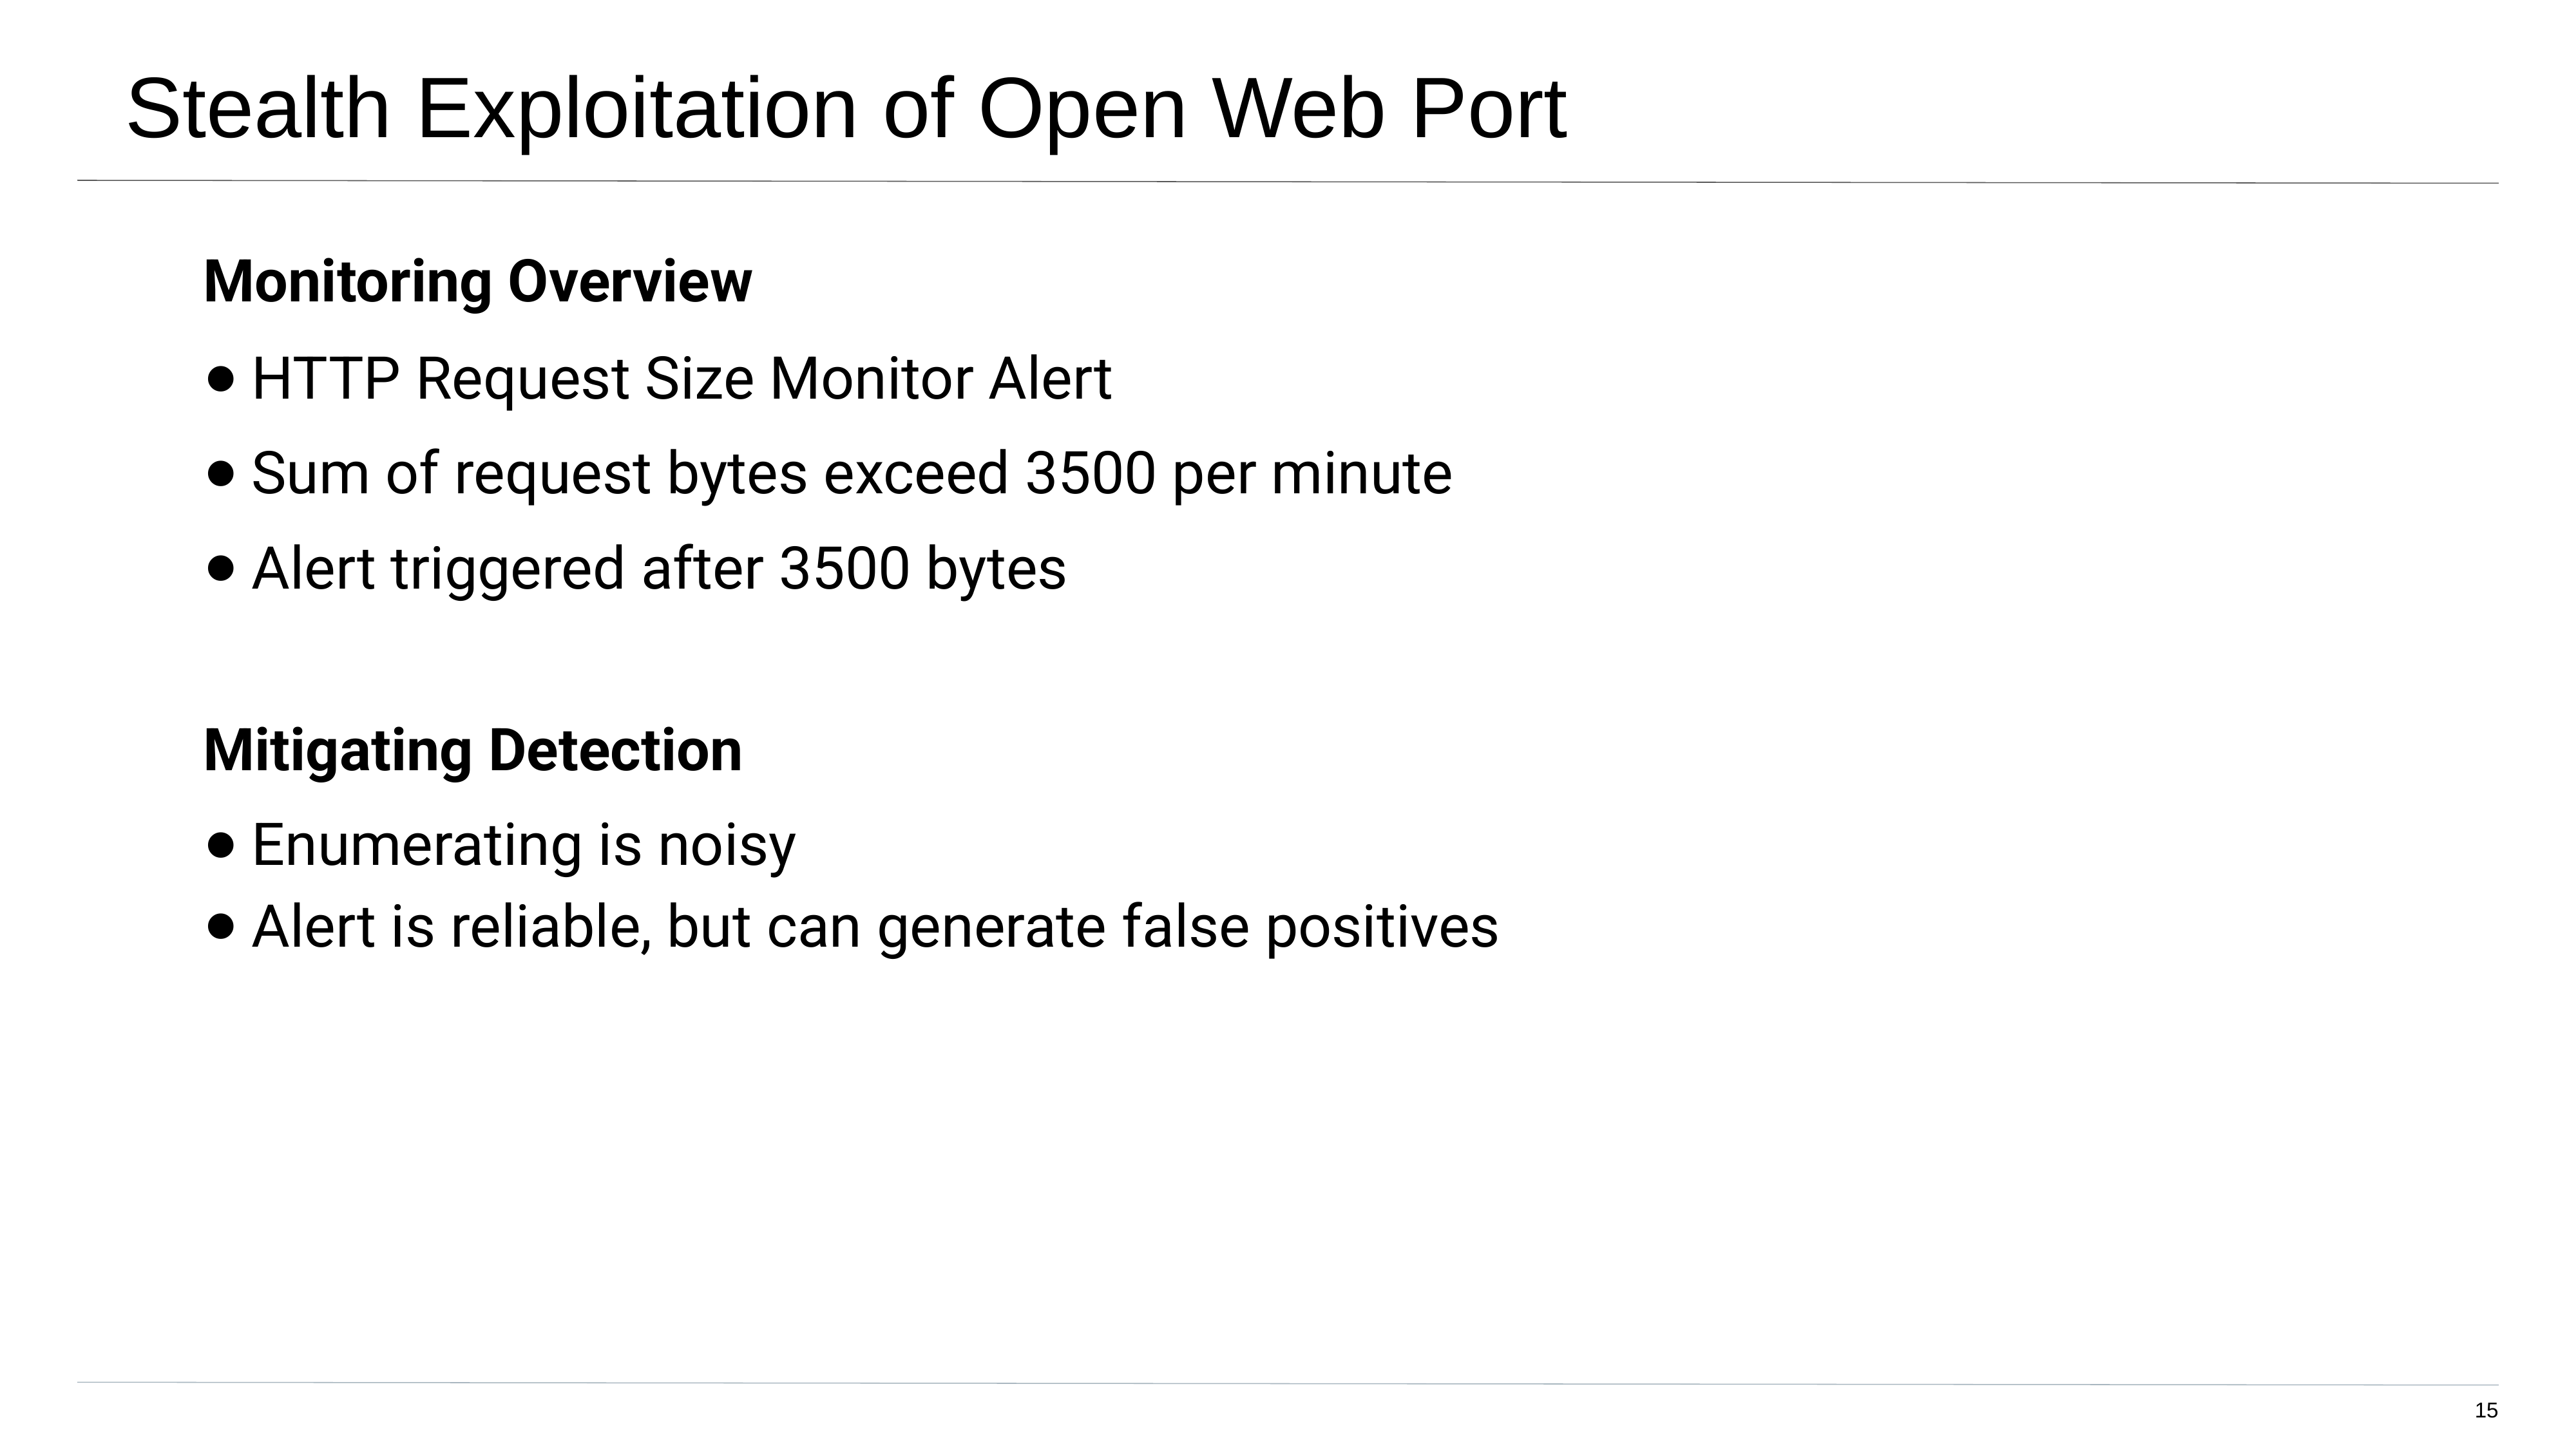

# Stealth Exploitation of Open Web Port
Monitoring Overview
HTTP Request Size Monitor Alert
Sum of request bytes exceed 3500 per minute
Alert triggered after 3500 bytes

Mitigating Detection
Enumerating is noisy
Alert is reliable, but can generate false positives
15